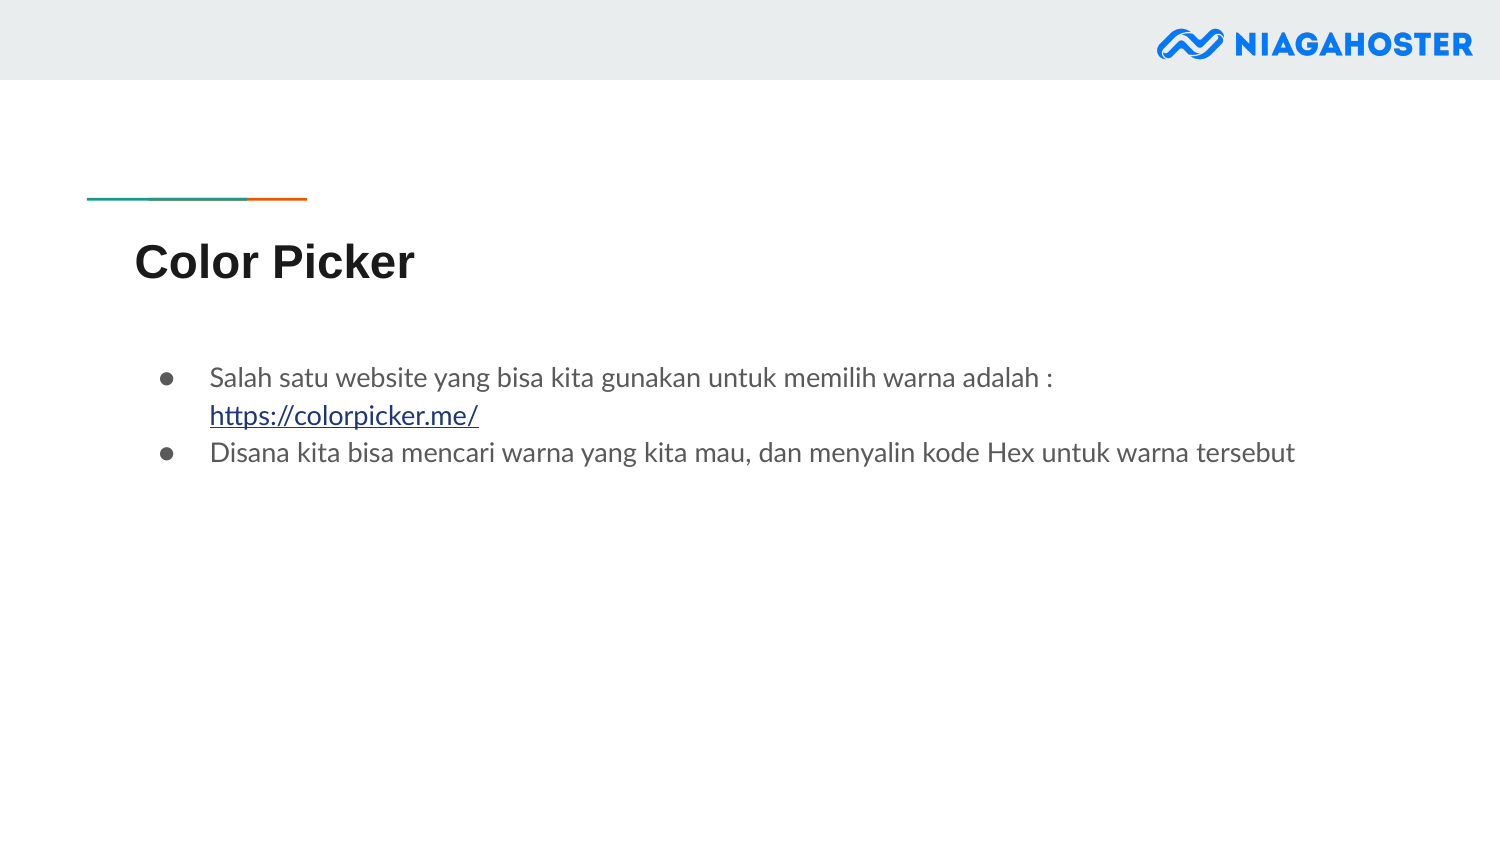

# Color Picker
Salah satu website yang bisa kita gunakan untuk memilih warna adalah :
https://colorpicker.me/
Disana kita bisa mencari warna yang kita mau, dan menyalin kode Hex untuk warna tersebut